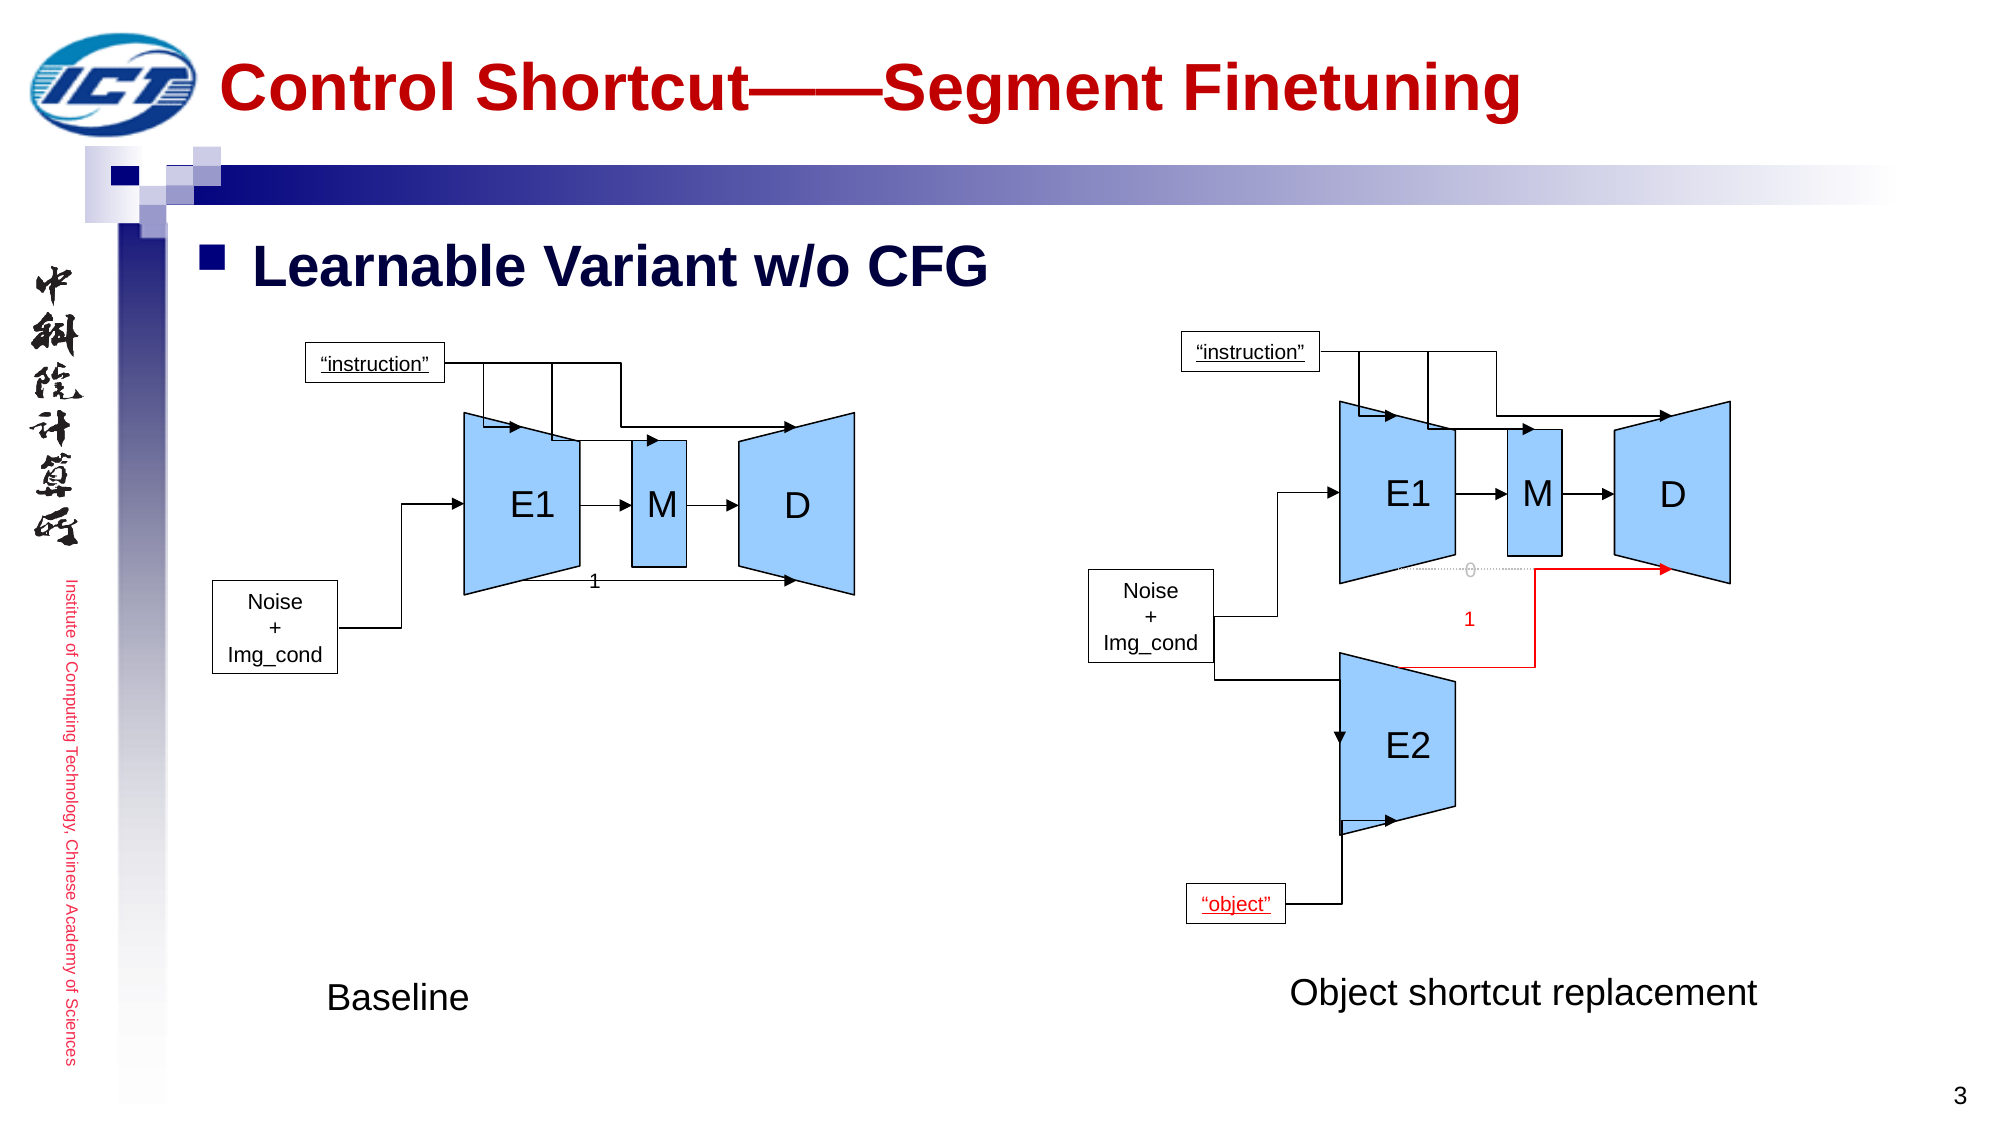

# Control Shortcut——Segment Finetuning
Learnable Variant w/o CFG

“instruction”

Noise
+
Img_cond
“object”
E1
M
D
E2
1
0
“instruction”

Noise
+
Img_cond
E1
M
D
1
Object shortcut replacement
Baseline
3